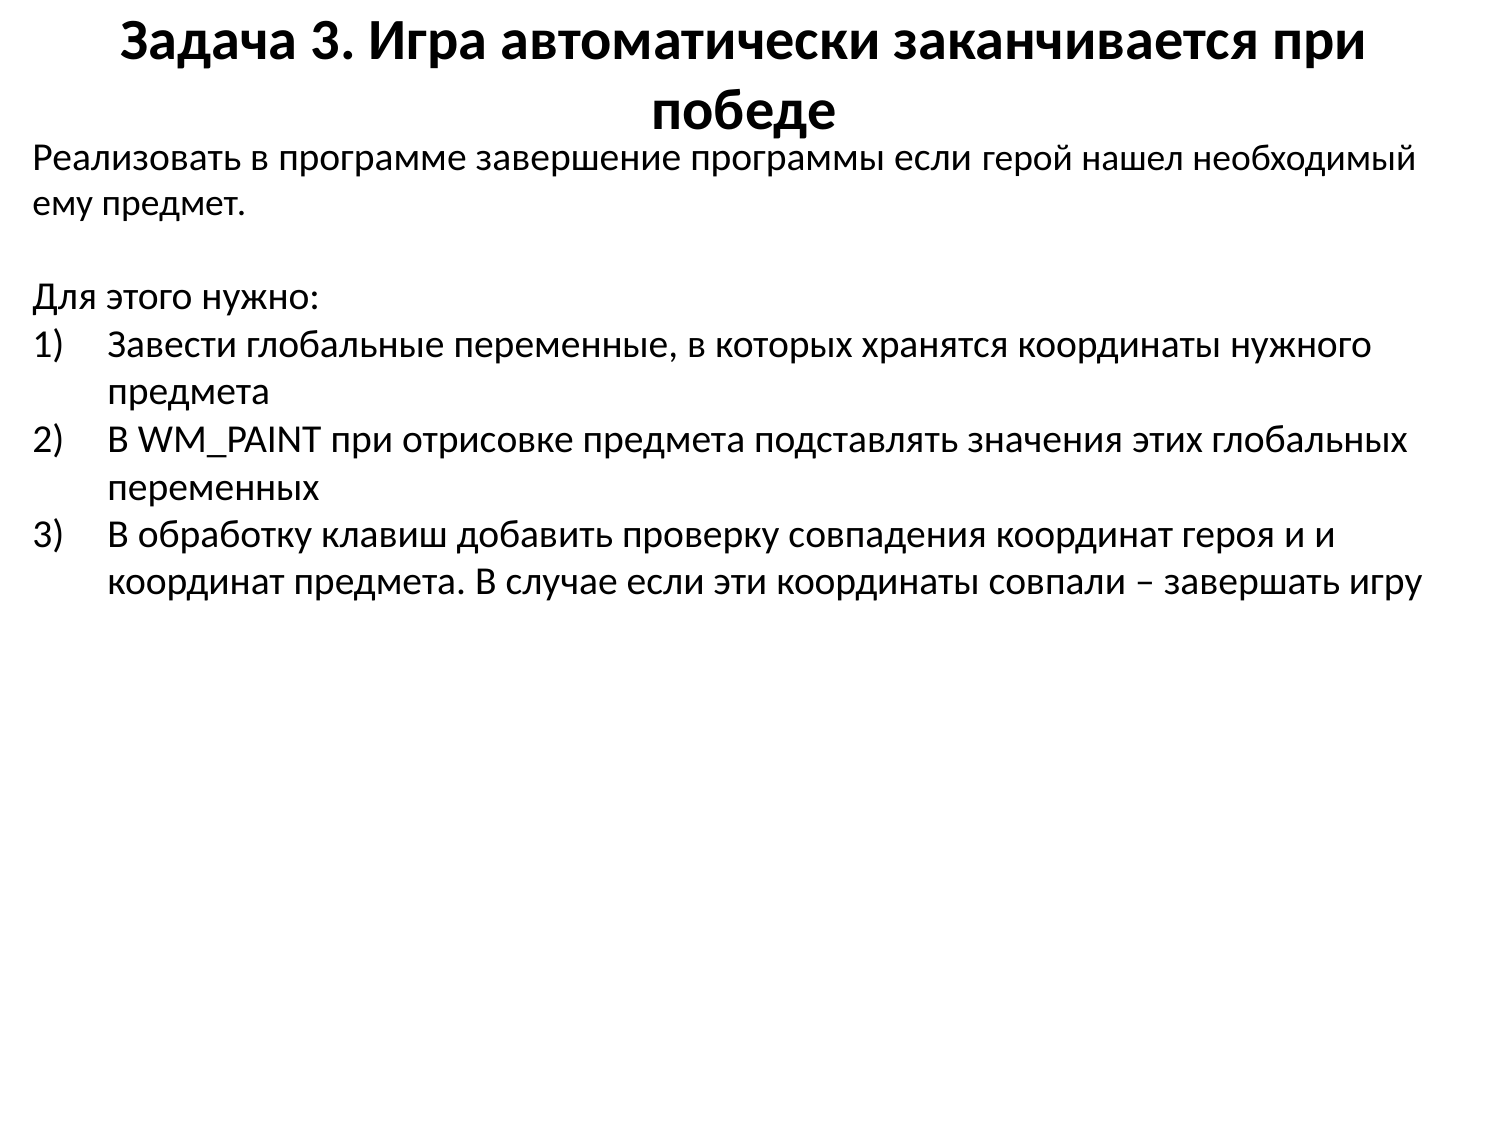

# Задача 3. Игра автоматически заканчивается при победе
Реализовать в программе завершение программы если герой нашел необходимый ему предмет.

Для этого нужно:
Завести глобальные переменные, в которых хранятся координаты нужного предмета
В WM_PAINT при отрисовке предмета подставлять значения этих глобальных переменных
В обработку клавиш добавить проверку совпадения координат героя и и координат предмета. В случае если эти координаты совпали – завершать игру